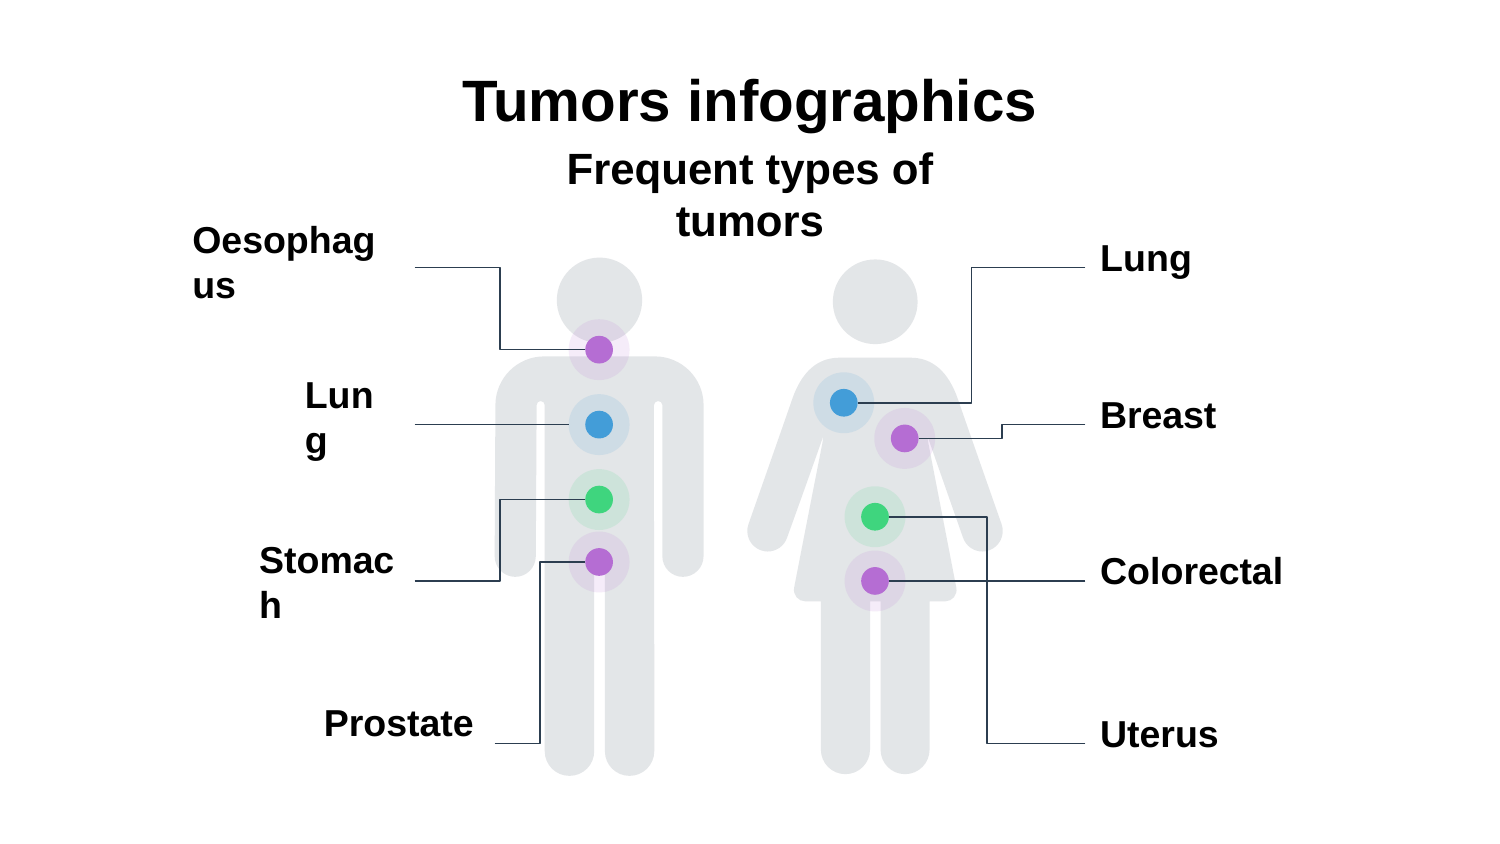

# Tumors infographics
Frequent types of tumors

Lung

Oesophagus

Breast

Lung

Colorectal

Stomach

Uterus

Prostate